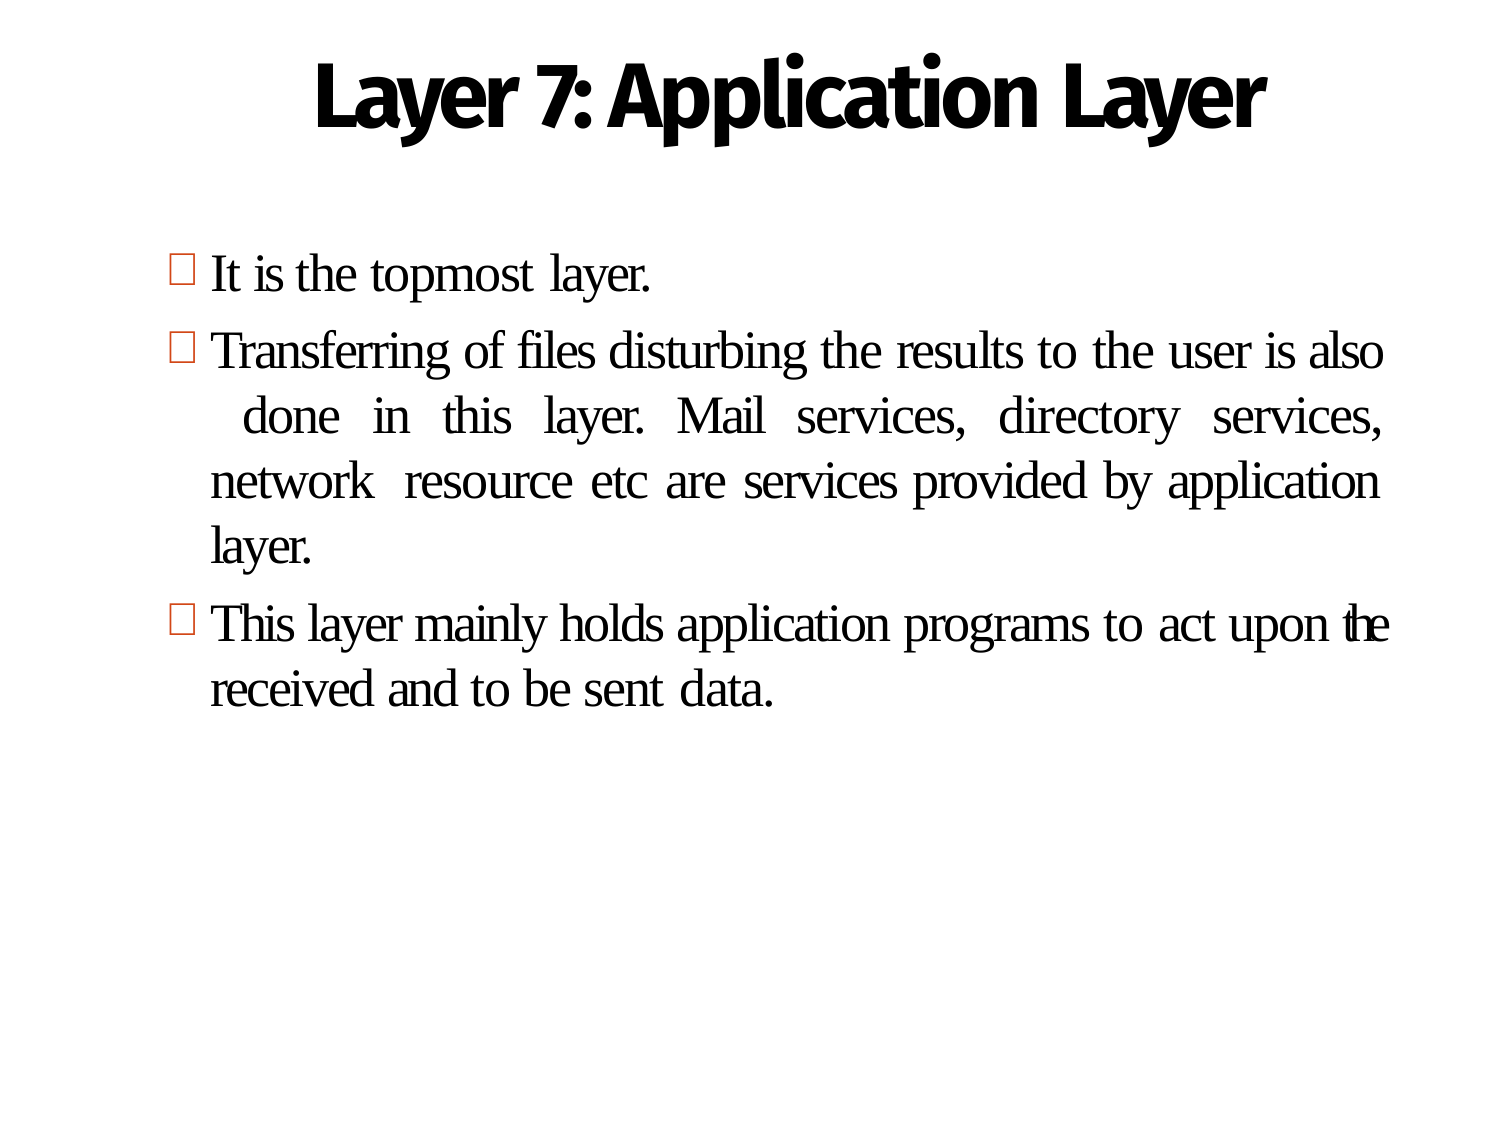

# Layer 7: Application Layer
It is the topmost layer.
Transferring of files disturbing the results to the user is also  done in this layer. Mail services, directory services, network  resource etc are services provided by application layer.
This layer mainly holds application programs to act upon the  received and to be sent data.